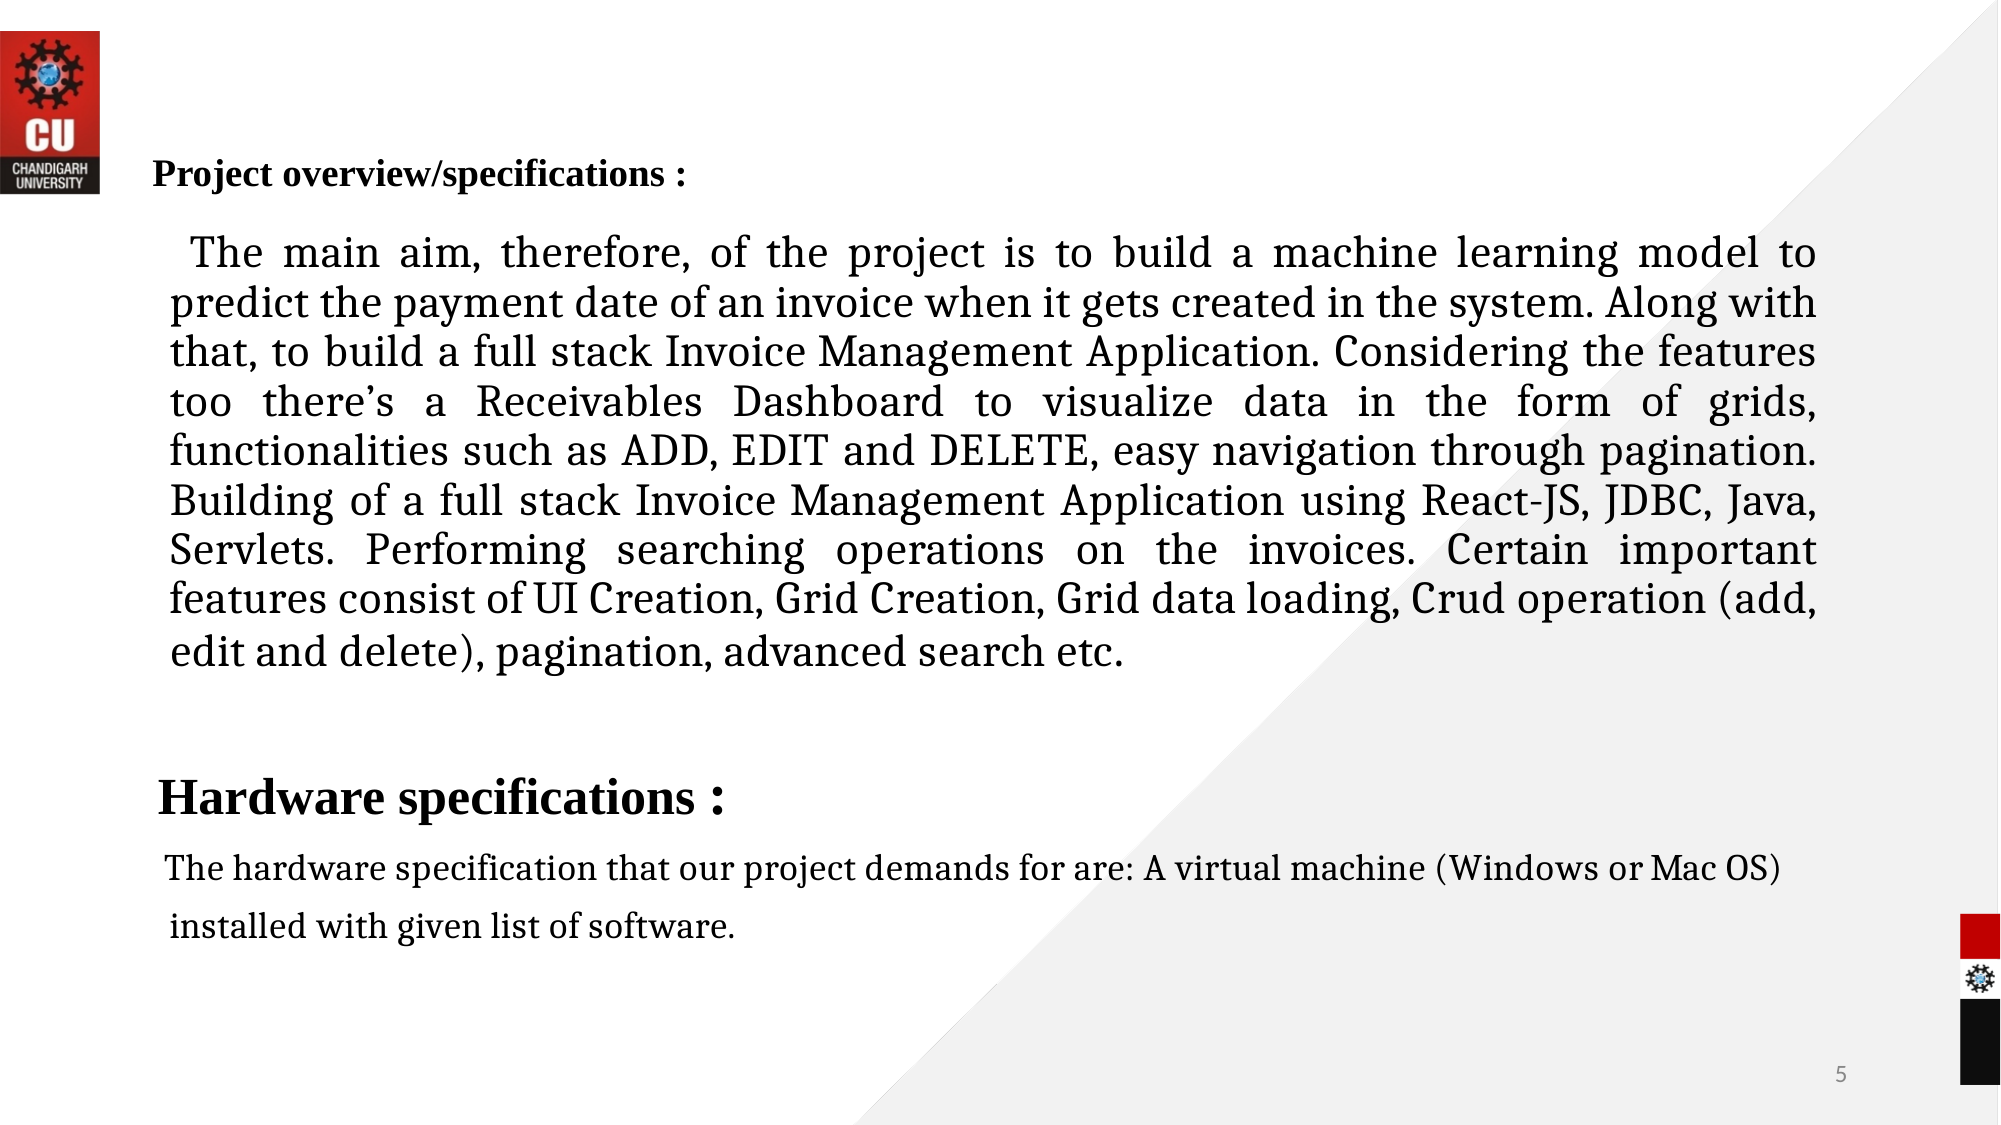

# Project overview/specifications :
   The main aim, therefore, of the project is to build a machine learning model to predict the payment date of an invoice when it gets created in the system. Along with that, to build a full stack Invoice Management Application. Considering the features too there’s a Receivables Dashboard to visualize data in the form of grids, functionalities such as ADD, EDIT and DELETE, easy navigation through pagination. Building of a full stack Invoice Management Application using React-JS, JDBC, Java, Servlets. Performing searching operations on the invoices. Certain important features consist of UI Creation, Grid Creation, Grid data loading, Crud operation (add, edit and delete), pagination, advanced search etc.

  Hardware specifications :
   The hardware specification that our project demands for are: A virtual machine (Windows or Mac OS) installed with given list of software.
5